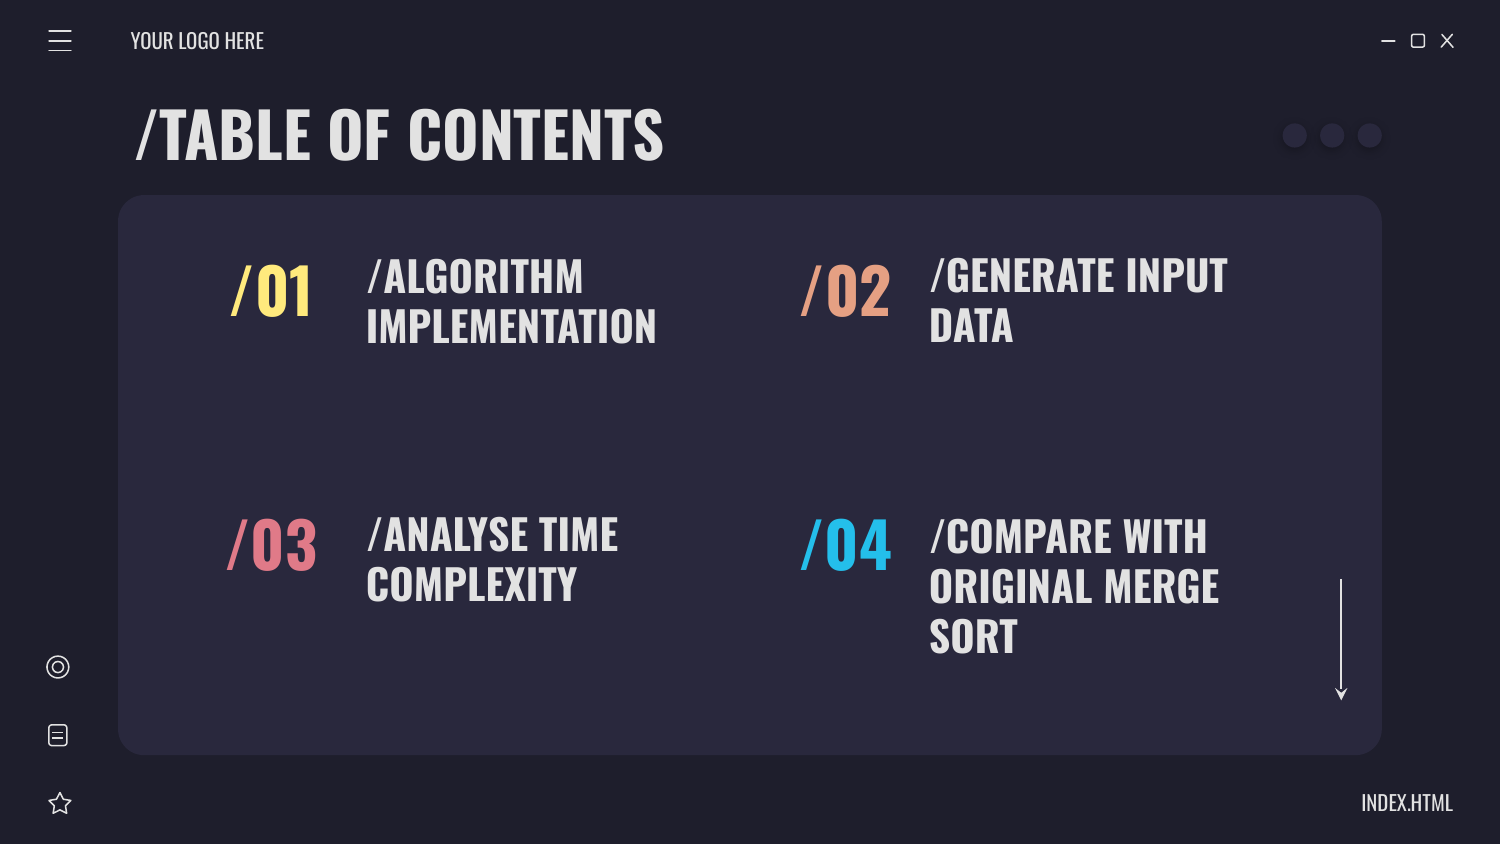

YOUR LOGO HERE

/TABLE OF CONTENTS

/01
/02
/GENERATE INPUT DATA
# /ALGORITHM IMPLEMENTATION
/03
/04
/ANALYSE TIME COMPLEXITY
/COMPARE WITH ORIGINAL MERGE SORT

INDEX.HTML